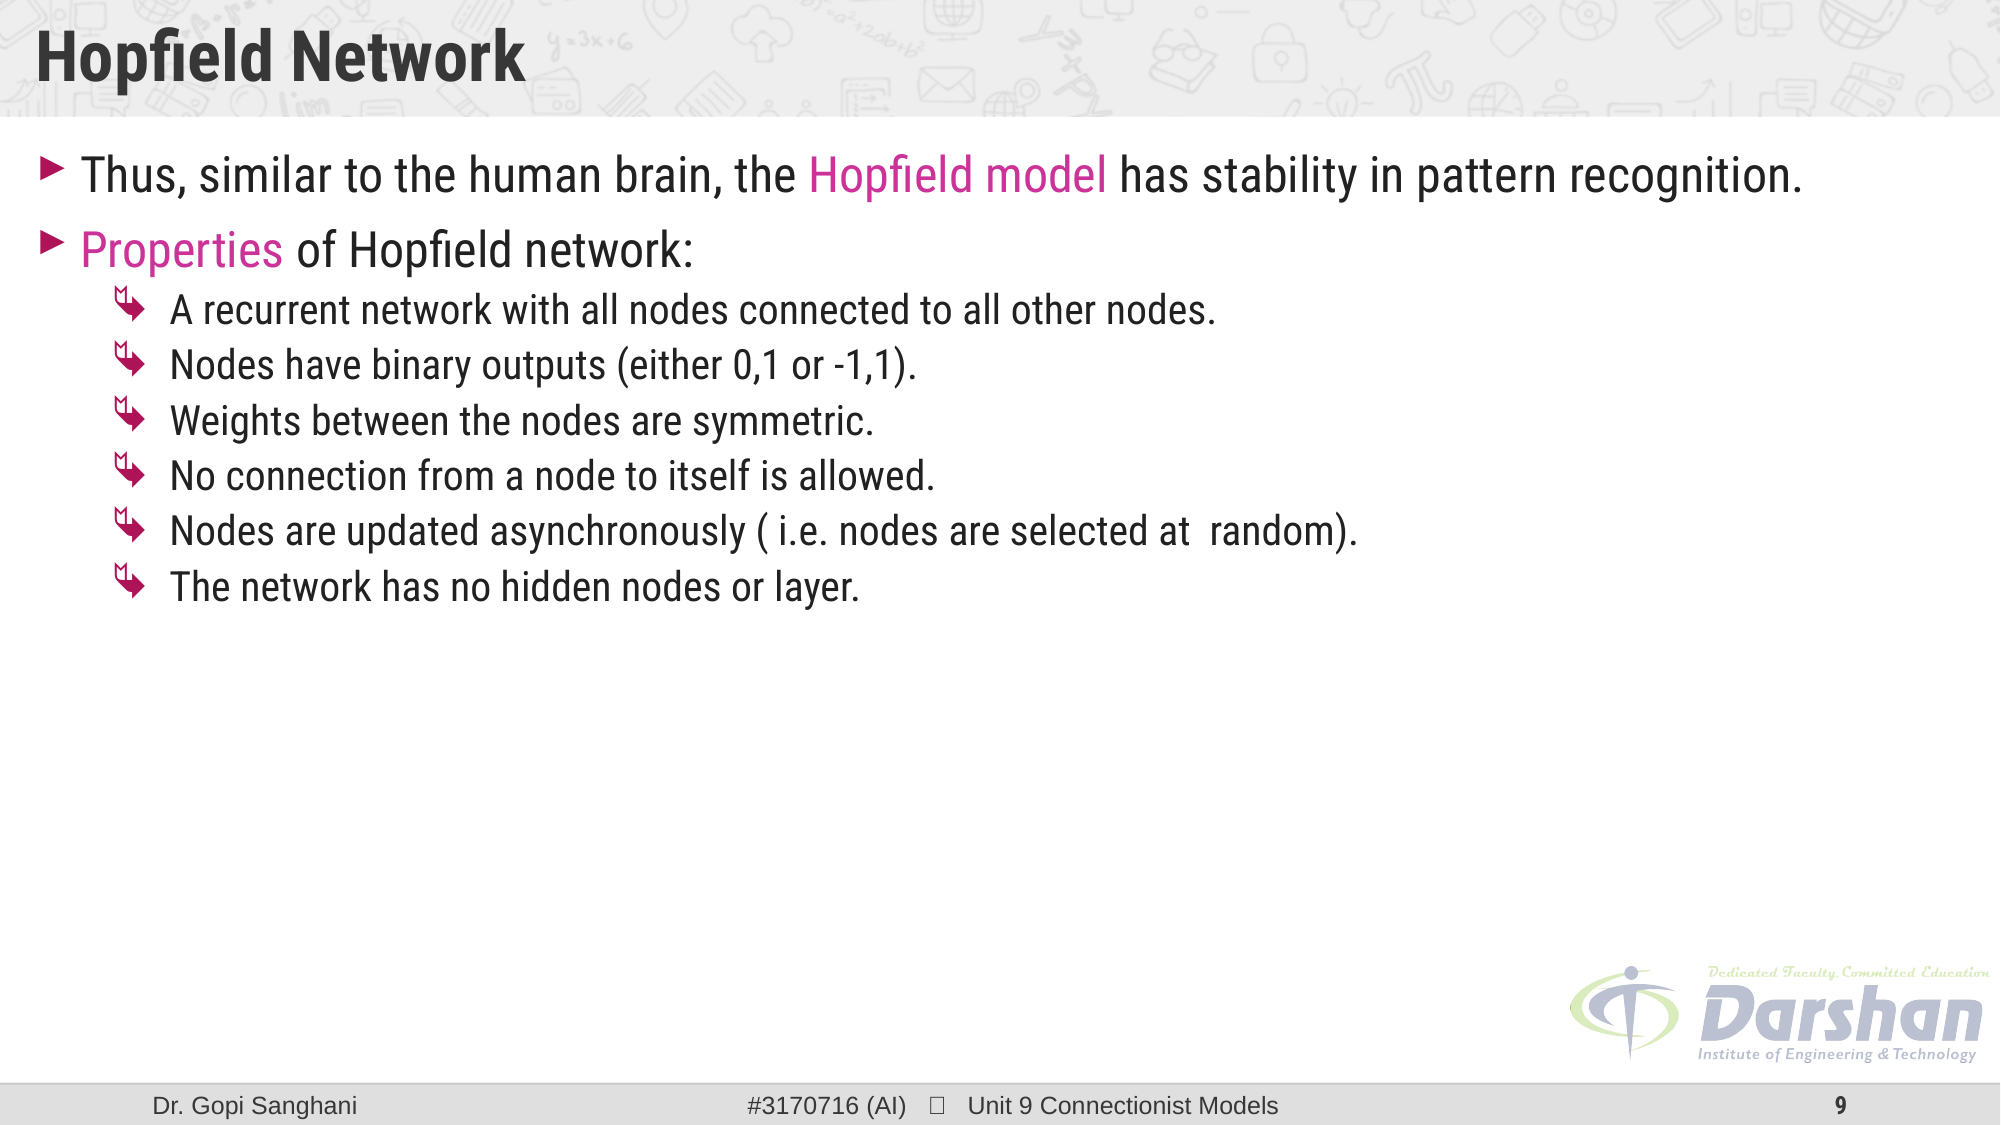

# Hopfield Network
Thus, similar to the human brain, the Hopfield model has stability in pattern recognition.
Properties of Hopfield network:
A recurrent network with all nodes connected to all other nodes.
Nodes have binary outputs (either 0,1 or -1,1).
Weights between the nodes are symmetric.
No connection from a node to itself is allowed.
Nodes are updated asynchronously ( i.e. nodes are selected at  random).
The network has no hidden nodes or layer.